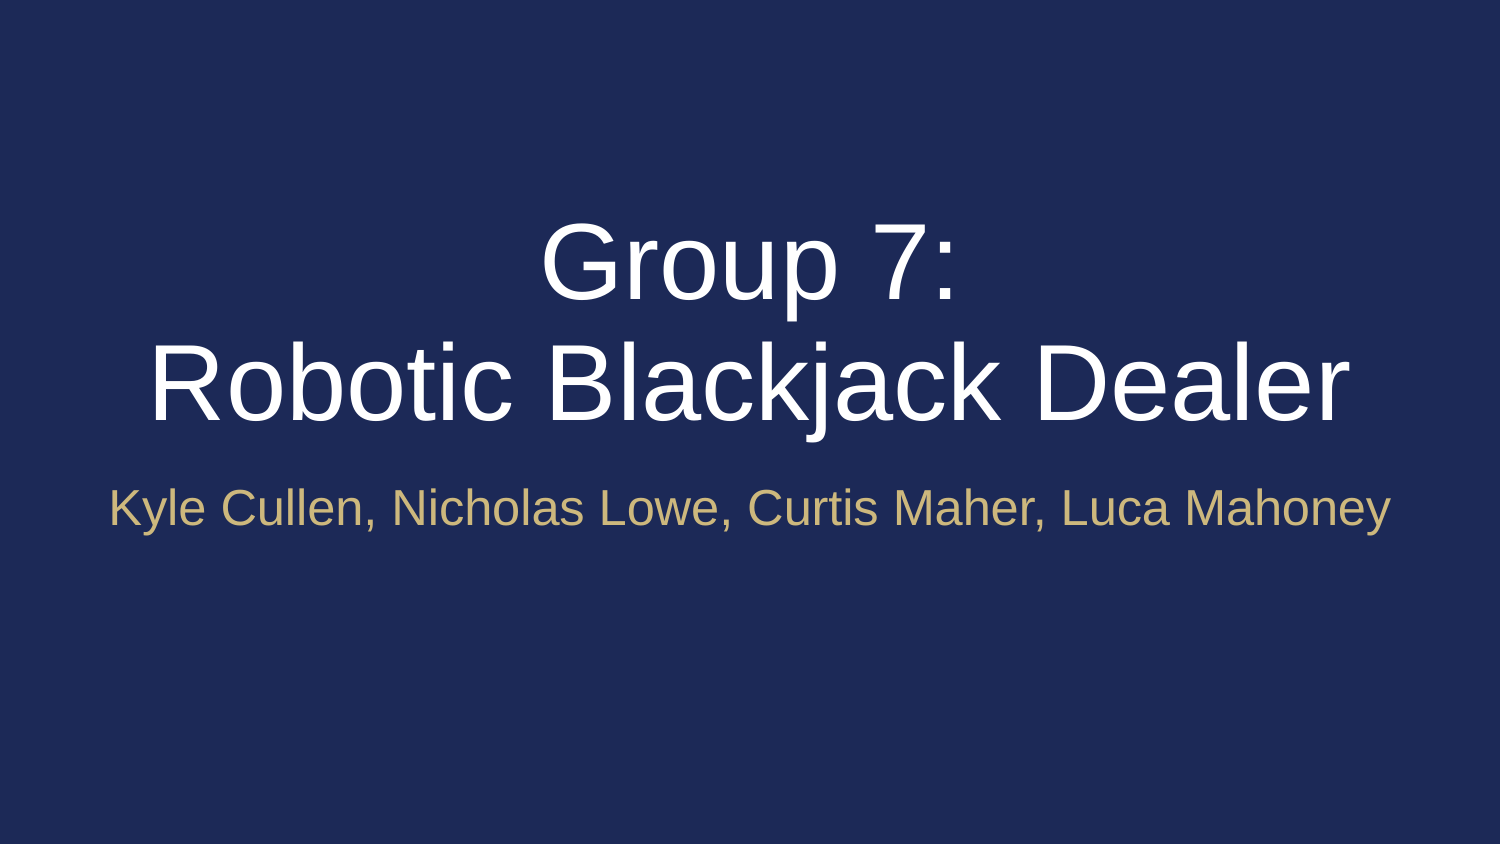

# Group 7: Robotic Blackjack Dealer
Kyle Cullen, Nicholas Lowe, Curtis Maher, Luca Mahoney